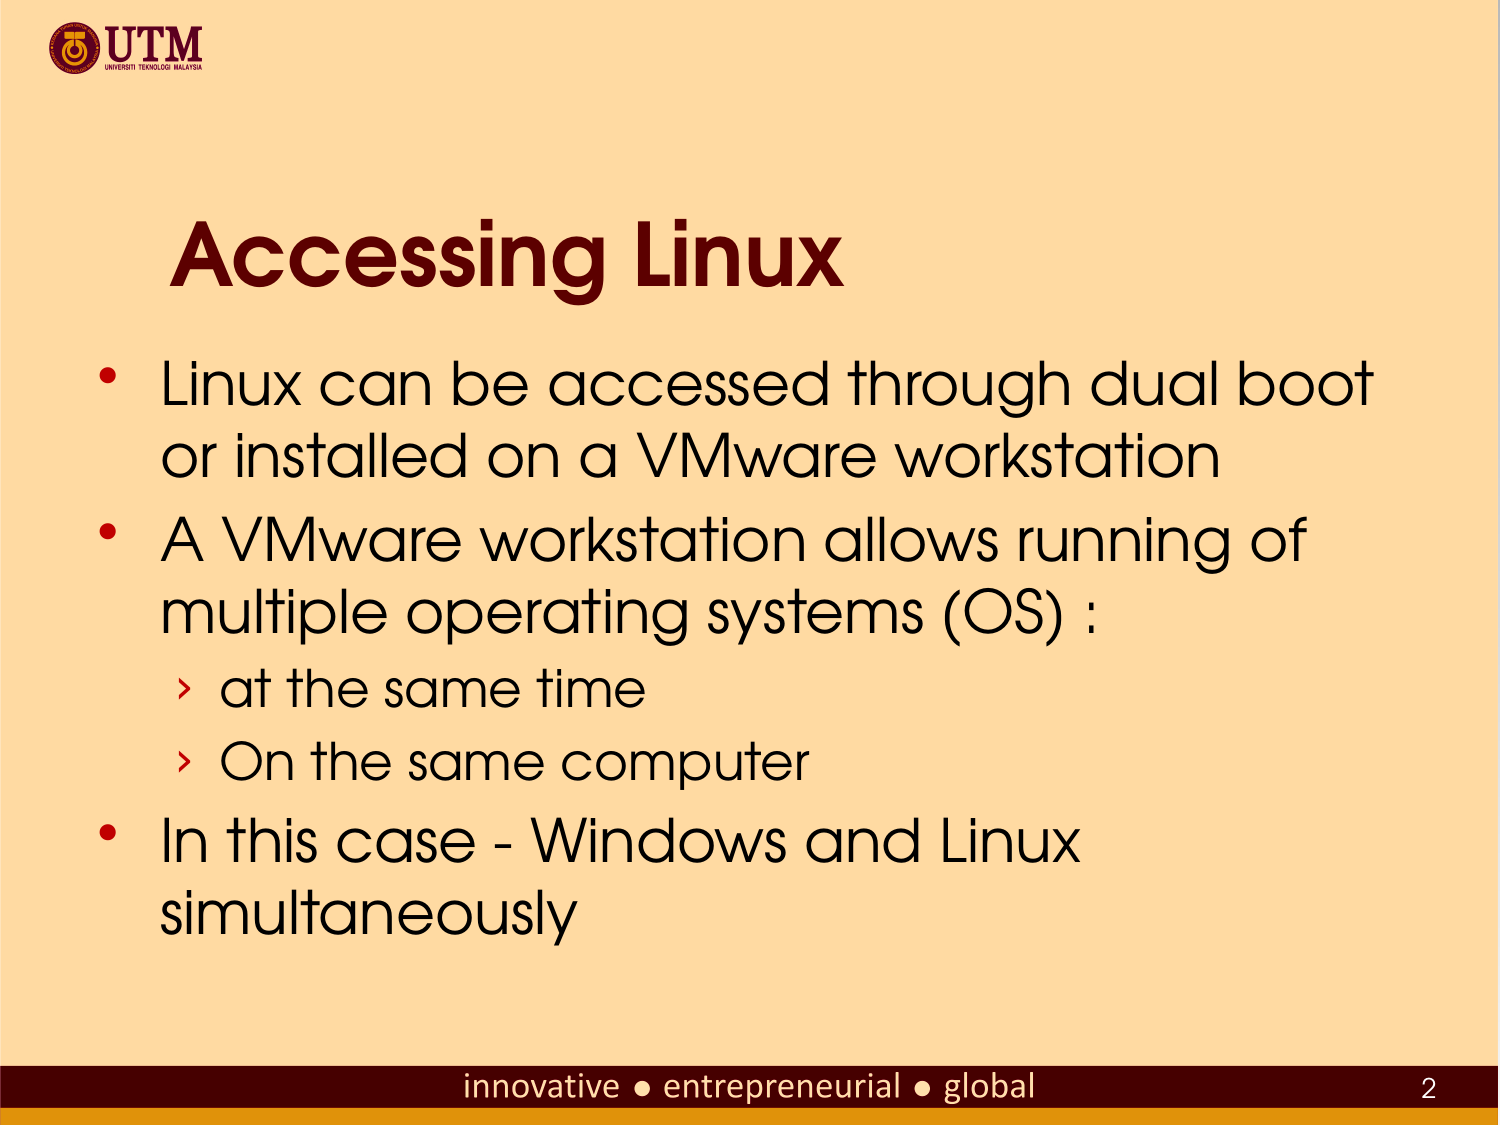

# Accessing Linux
Linux can be accessed through dual boot or installed on a VMware workstation
A VMware workstation allows running of multiple operating systems (OS) :
at the same time
On the same computer
In this case - Windows and Linux simultaneously